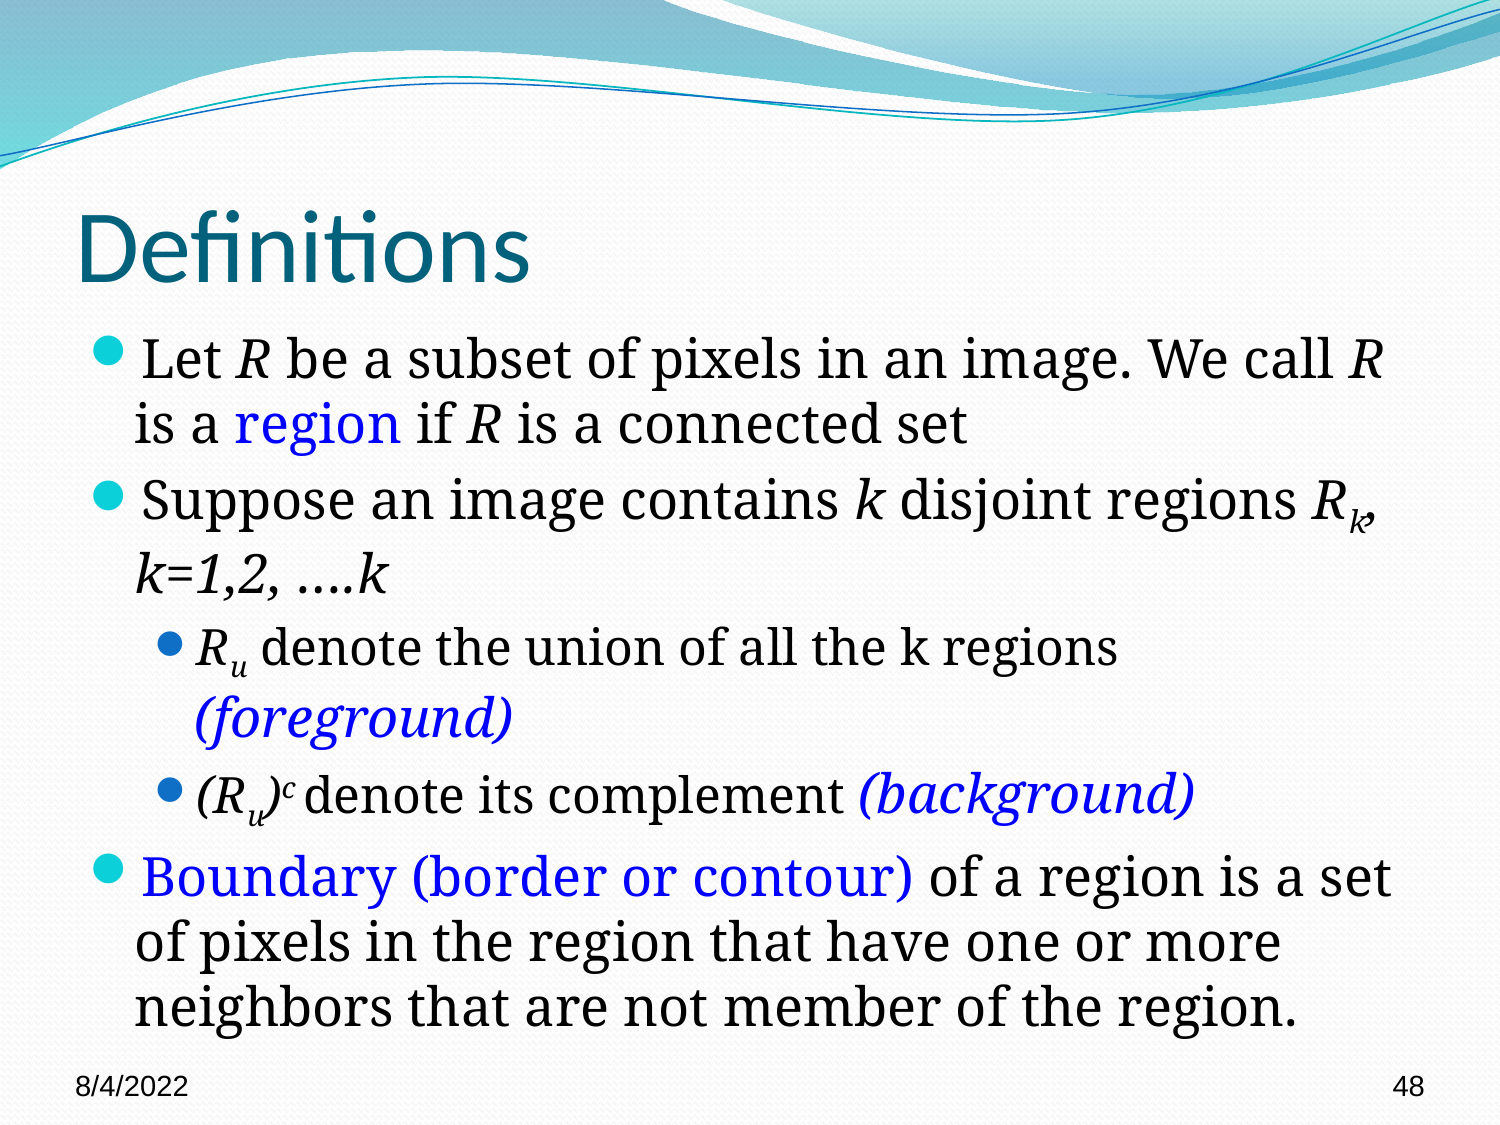

# Definitions
Let R be a subset of pixels in an image. We call R is a region if R is a connected set
Suppose an image contains k disjoint regions Rk, k=1,2, ….k
Ru denote the union of all the k regions (foreground)
(Ru)c denote its complement (background)
Boundary (border or contour) of a region is a set of pixels in the region that have one or more neighbors that are not member of the region.

8/4/2022
48